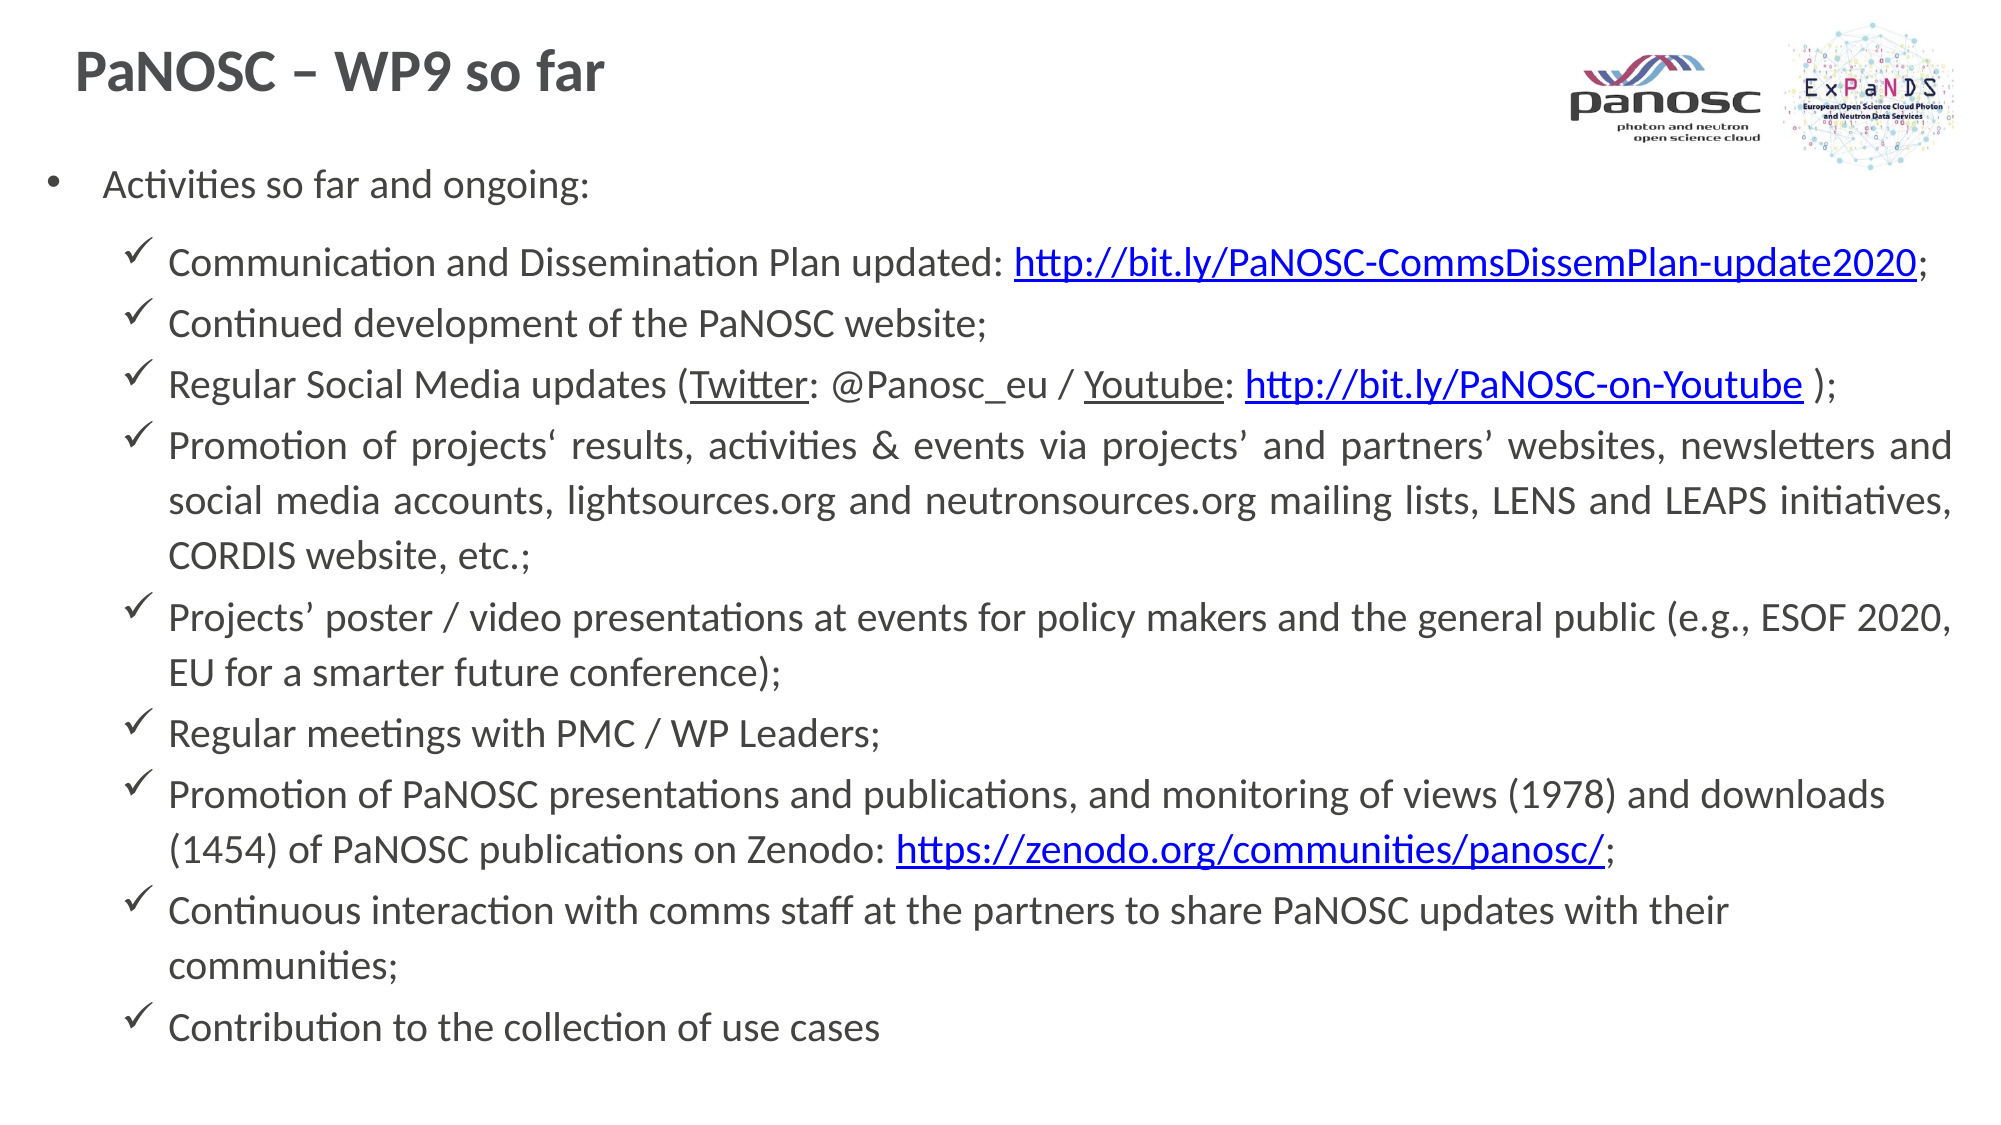

# PaNOSC – WP9 so far
Activities so far and ongoing:
Communication and Dissemination Plan updated: http://bit.ly/PaNOSC-CommsDissemPlan-update2020;
Continued development of the PaNOSC website;
Regular Social Media updates (Twitter: @Panosc_eu / Youtube: http://bit.ly/PaNOSC-on-Youtube );
Promotion of projects‘ results, activities & events via projects’ and partners’ websites, newsletters and social media accounts, lightsources.org and neutronsources.org mailing lists, LENS and LEAPS initiatives, CORDIS website, etc.;
Projects’ poster / video presentations at events for policy makers and the general public (e.g., ESOF 2020, EU for a smarter future conference);
Regular meetings with PMC / WP Leaders;
Promotion of PaNOSC presentations and publications, and monitoring of views (1978) and downloads (1454) of PaNOSC publications on Zenodo: https://zenodo.org/communities/panosc/;
Continuous interaction with comms staff at the partners to share PaNOSC updates with their communities;
Contribution to the collection of use cases